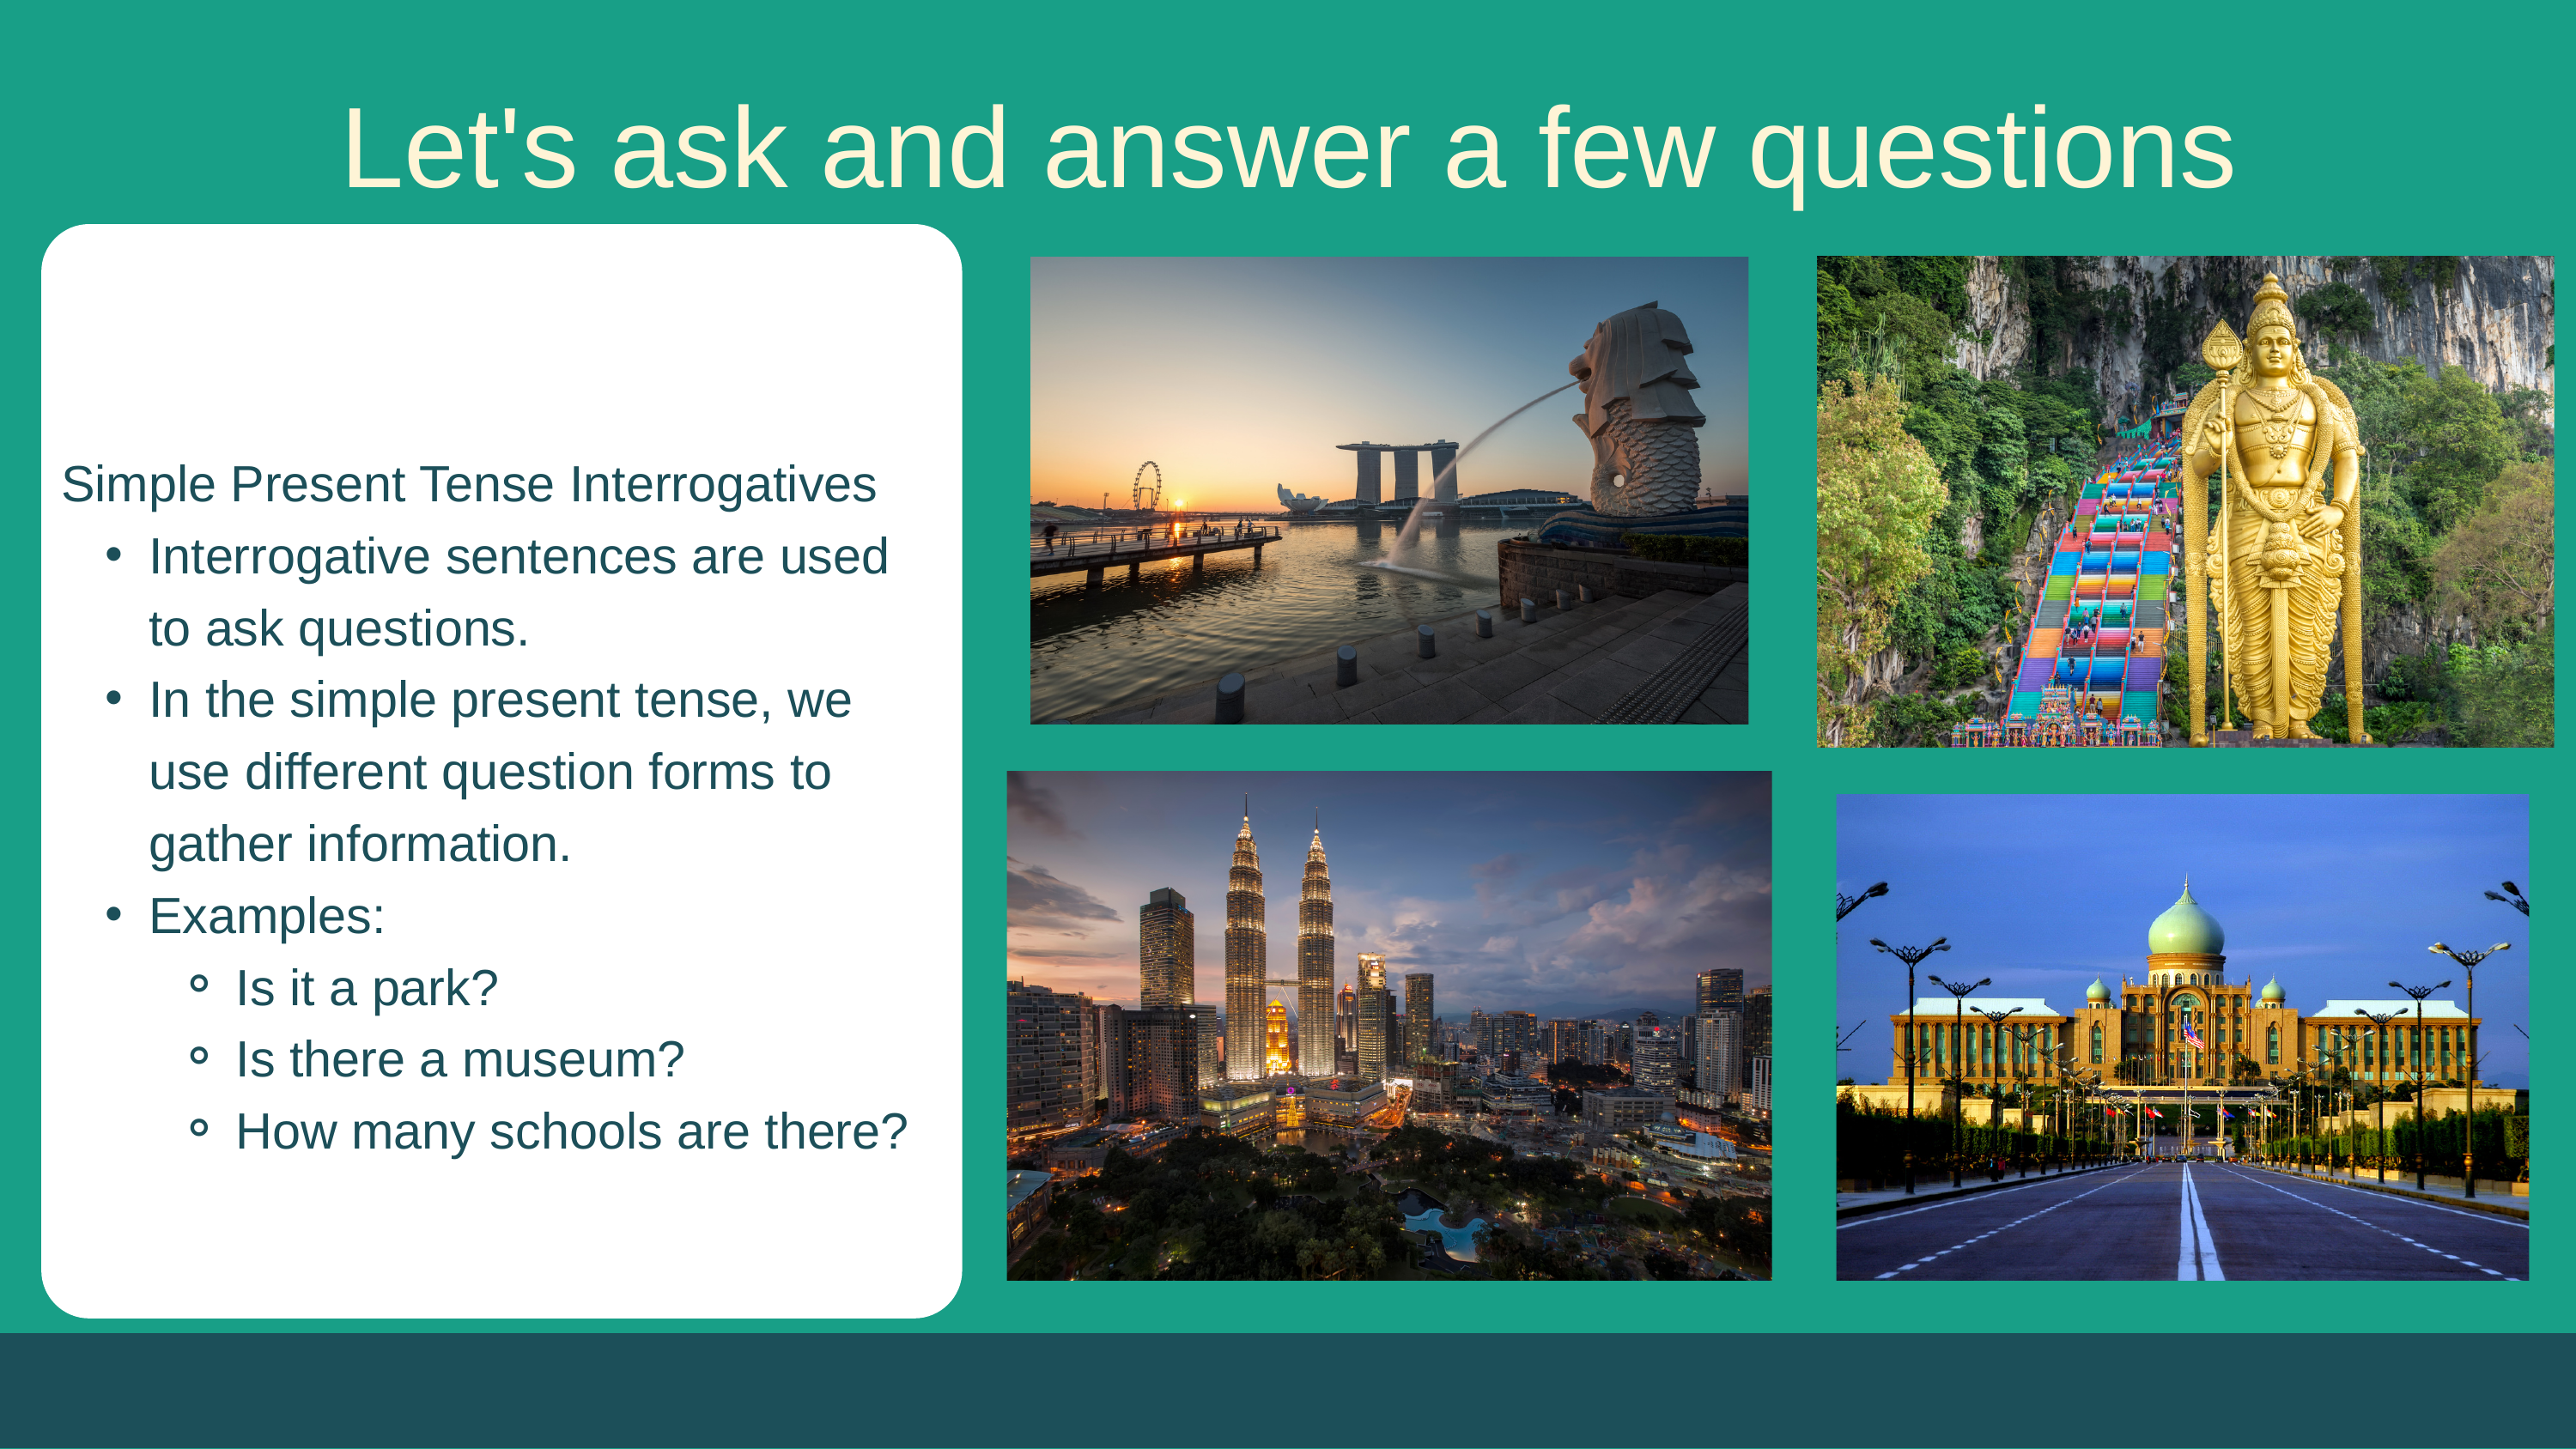

Let's ask and answer a few questions

Simple Present Tense Interrogatives
Interrogative sentences are used to ask questions.
In the simple present tense, we use different question forms to gather information.
Examples:
Is it a park?
Is there a museum?
How many schools are there?